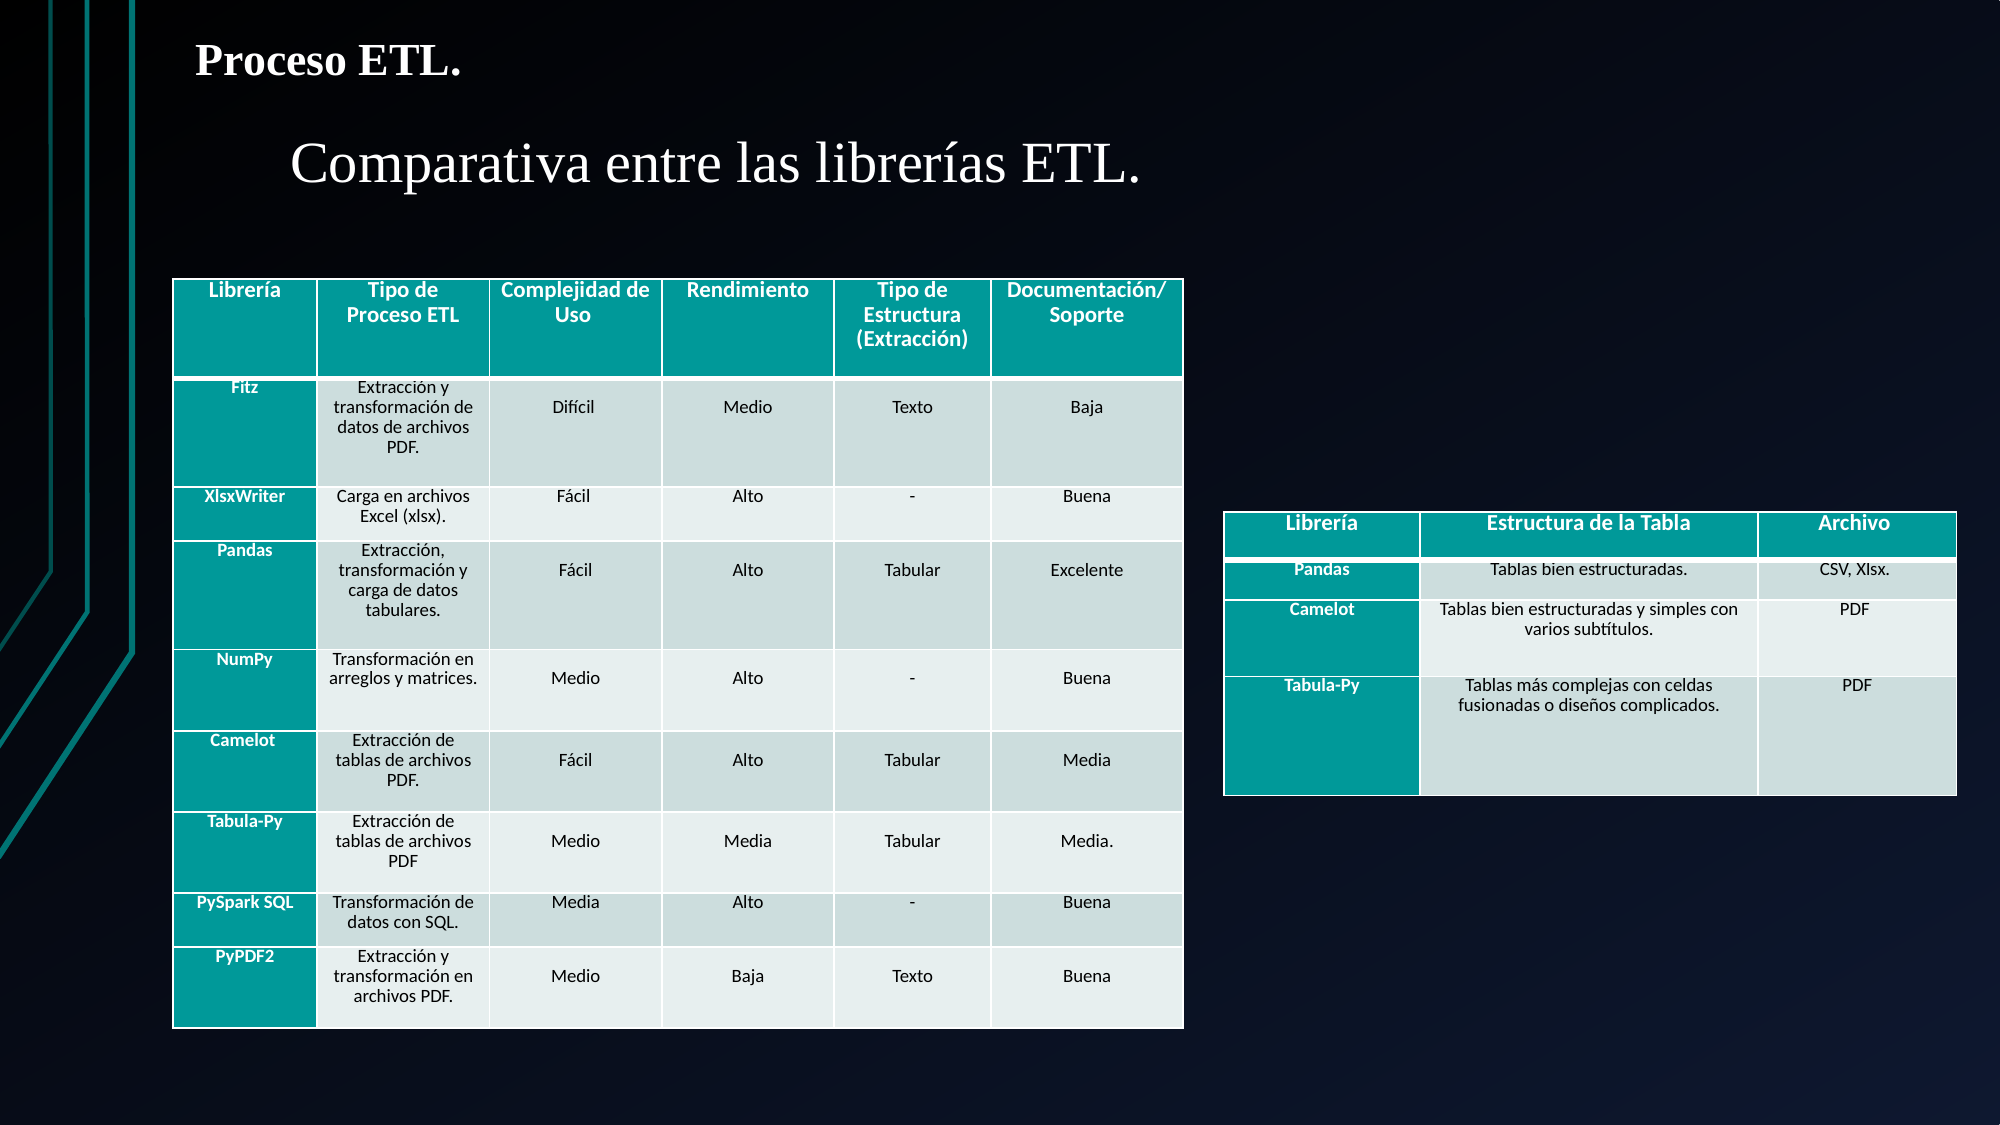

# Proceso ETL.
Comparativa entre las librerías ETL.
| Librería | Tipo de Proceso ETL | Complejidad de Uso | Rendimiento | Tipo de Estructura (Extracción) | Documentación/Soporte |
| --- | --- | --- | --- | --- | --- |
| Fitz | Extracción y transformación de datos de archivos PDF. | Difícil | Medio | Texto | Baja |
| XlsxWriter | Carga en archivos Excel (xlsx). | Fácil | Alto | - | Buena |
| Pandas | Extracción, transformación y carga de datos tabulares. | Fácil | Alto | Tabular | Excelente |
| NumPy | Transformación en arreglos y matrices. | Medio | Alto | - | Buena |
| Camelot | Extracción de tablas de archivos PDF. | Fácil | Alto | Tabular | Media |
| Tabula-Py | Extracción de tablas de archivos PDF | Medio | Media | Tabular | Media. |
| PySpark SQL | Transformación de datos con SQL. | Media | Alto | - | Buena |
| PyPDF2 | Extracción y transformación en archivos PDF. | Medio | Baja | Texto | Buena |
| Librería | Estructura de la Tabla | Archivo |
| --- | --- | --- |
| Pandas | Tablas bien estructuradas. | CSV, Xlsx. |
| Camelot | Tablas bien estructuradas y simples con varios subtítulos. | PDF |
| Tabula-Py | Tablas más complejas con celdas fusionadas o diseños complicados. | PDF |